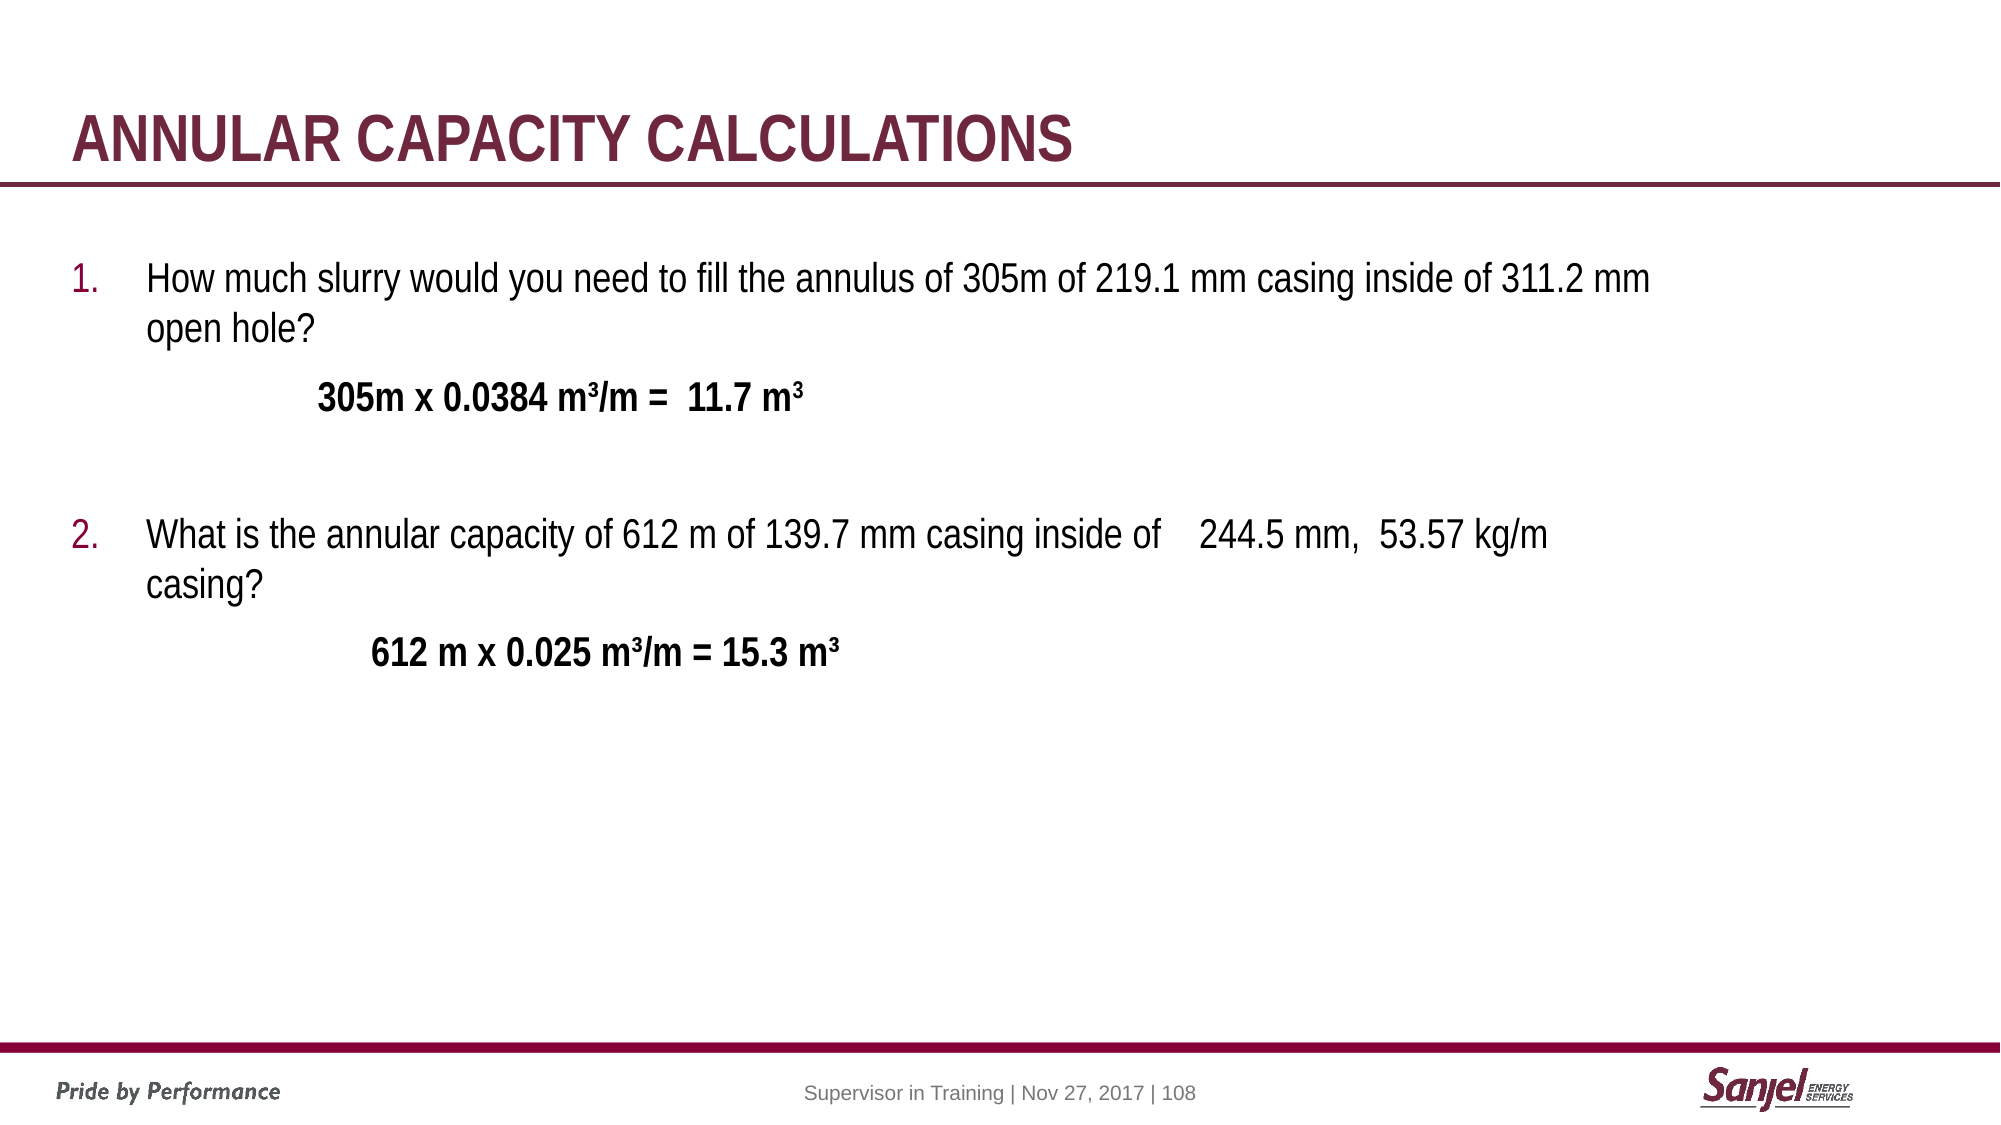

# Annular capacity calculations
How much slurry would you need to fill the annulus of 305m of 219.1 mm casing inside of 311.2 mm open hole?
   305m x 0.0384 m³/m =  11.7 m3
What is the annular capacity of 612 m of 139.7 mm casing inside of    244.5 mm,  53.57 kg/m casing?
	 	612 m x 0.025 m³/m = 15.3 m³